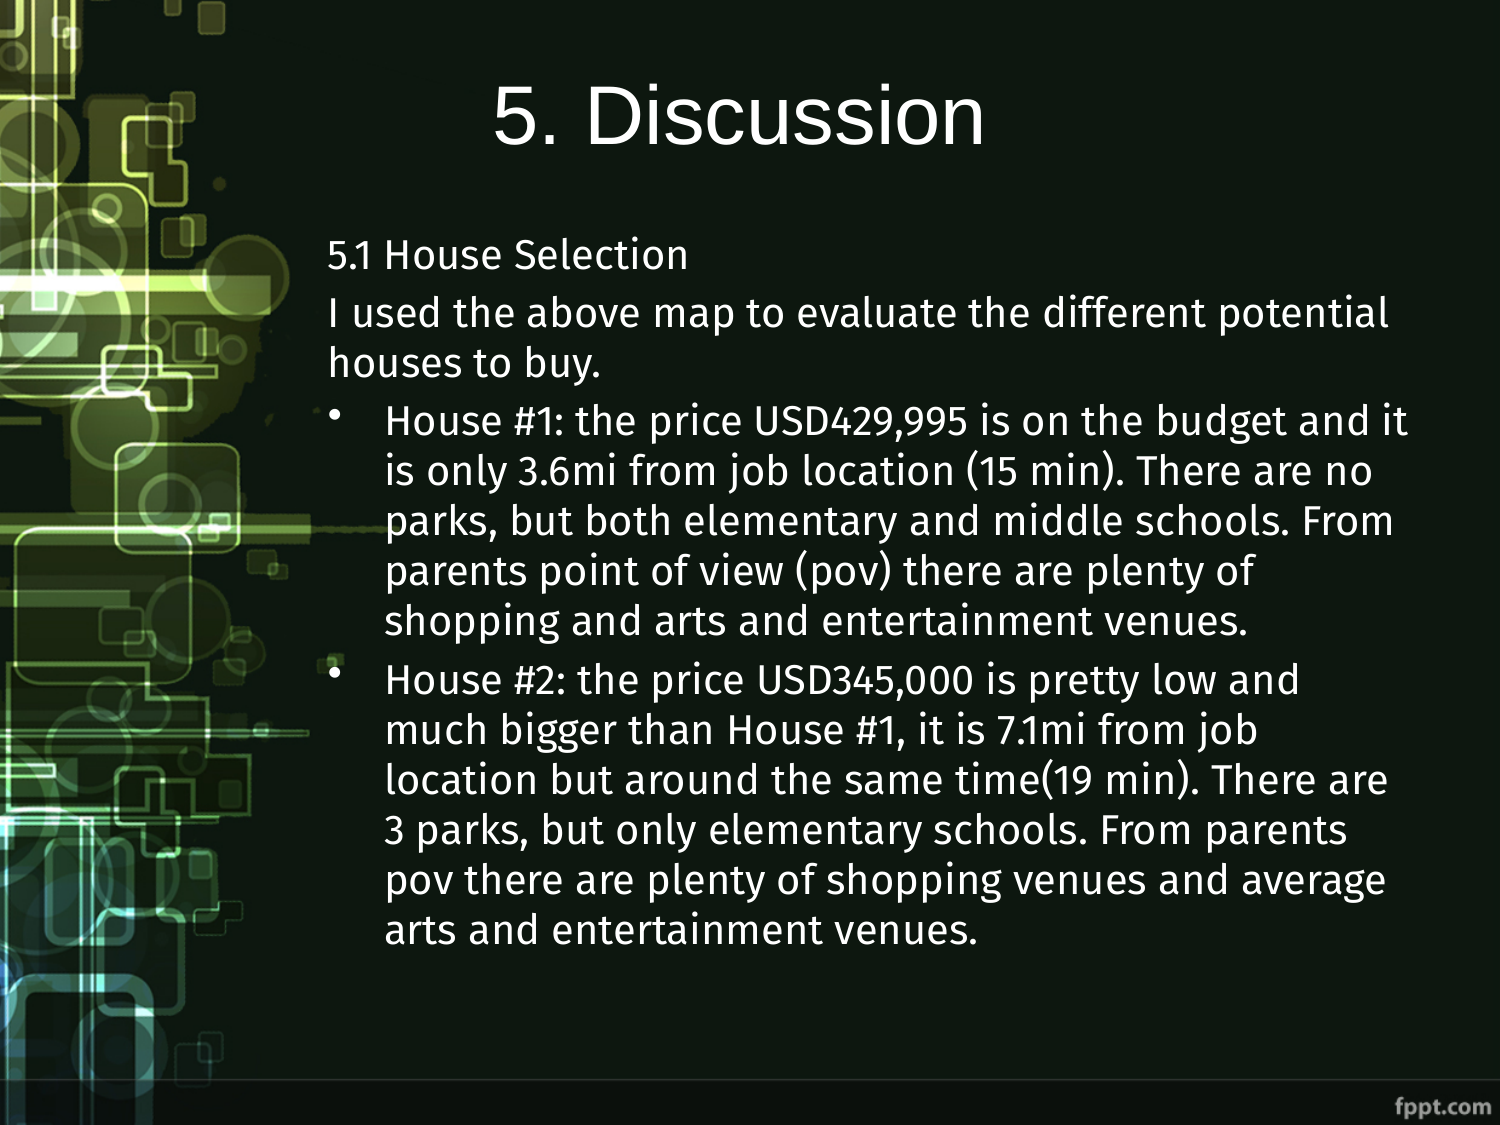

# 5. Discussion
5.1 House Selection
I used the above map to evaluate the different potential houses to buy.
House #1: the price USD429,995 is on the budget and it is only 3.6mi from job location (15 min). There are no parks, but both elementary and middle schools. From parents point of view (pov) there are plenty of shopping and arts and entertainment venues.
House #2: the price USD345,000 is pretty low and much bigger than House #1, it is 7.1mi from job location but around the same time(19 min). There are 3 parks, but only elementary schools. From parents pov there are plenty of shopping venues and average arts and entertainment venues.